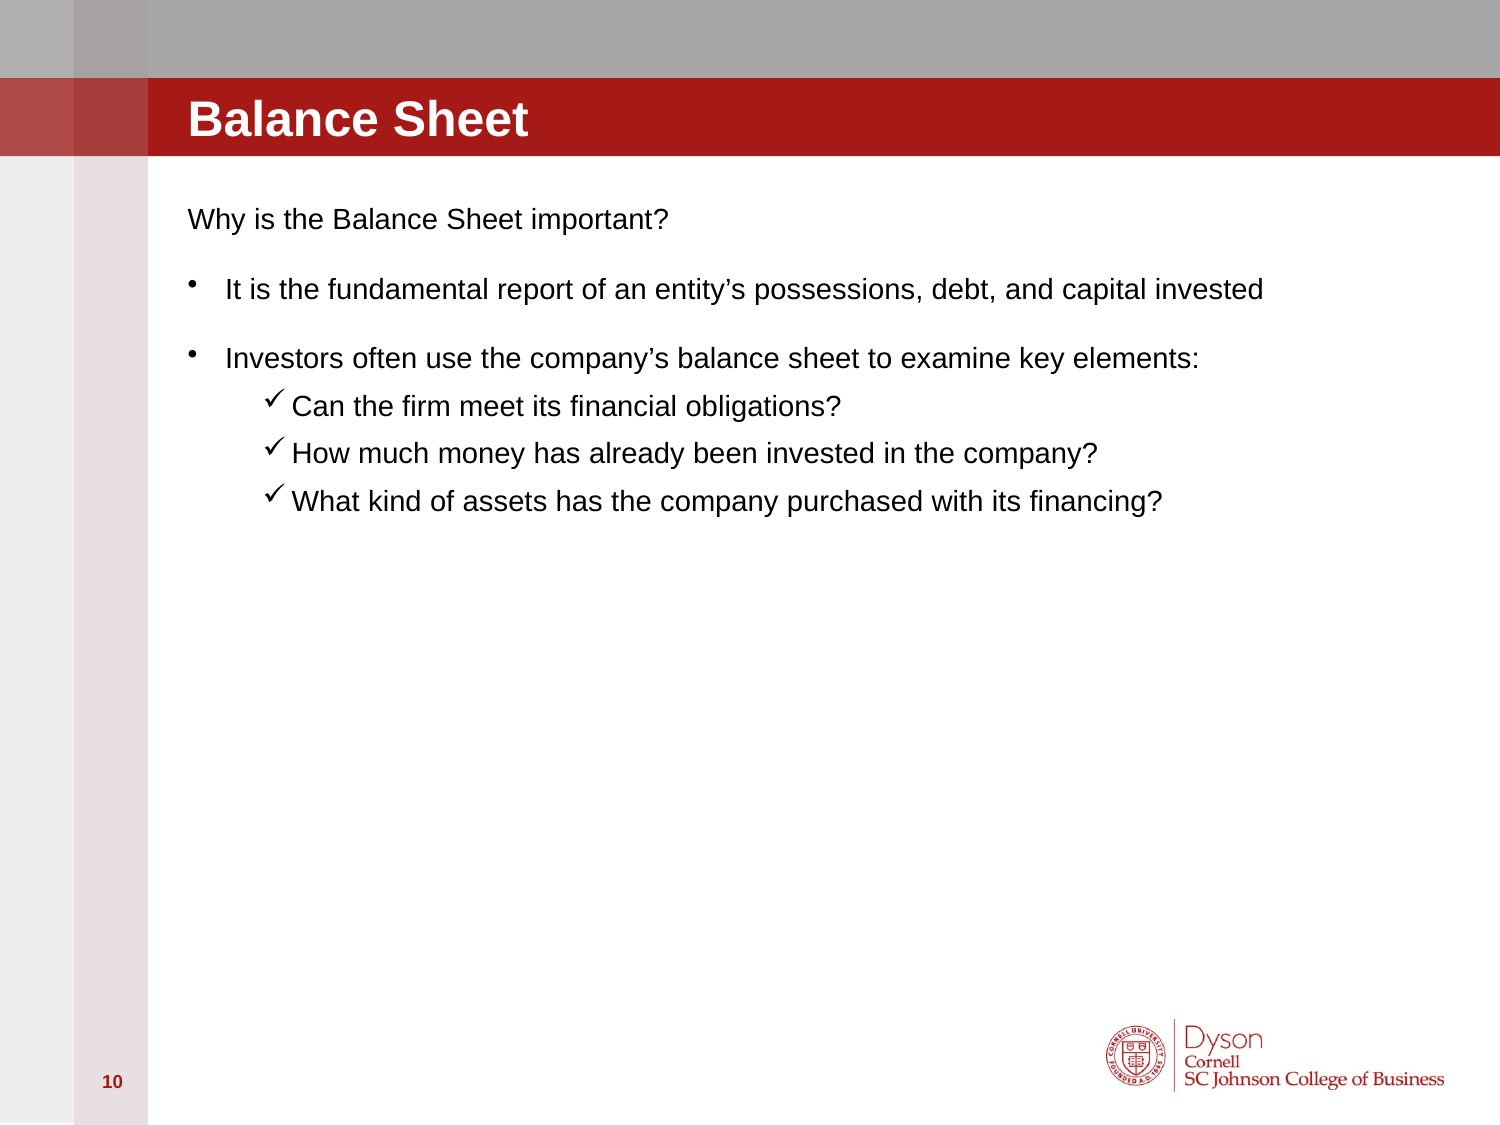

# Balance Sheet
Why is the Balance Sheet important?

It is the fundamental report of an entity’s possessions, debt, and capital invested

Investors often use the company’s balance sheet to examine key elements:
Can the firm meet its financial obligations?
How much money has already been invested in the company?
What kind of assets has the company purchased with its financing?

10